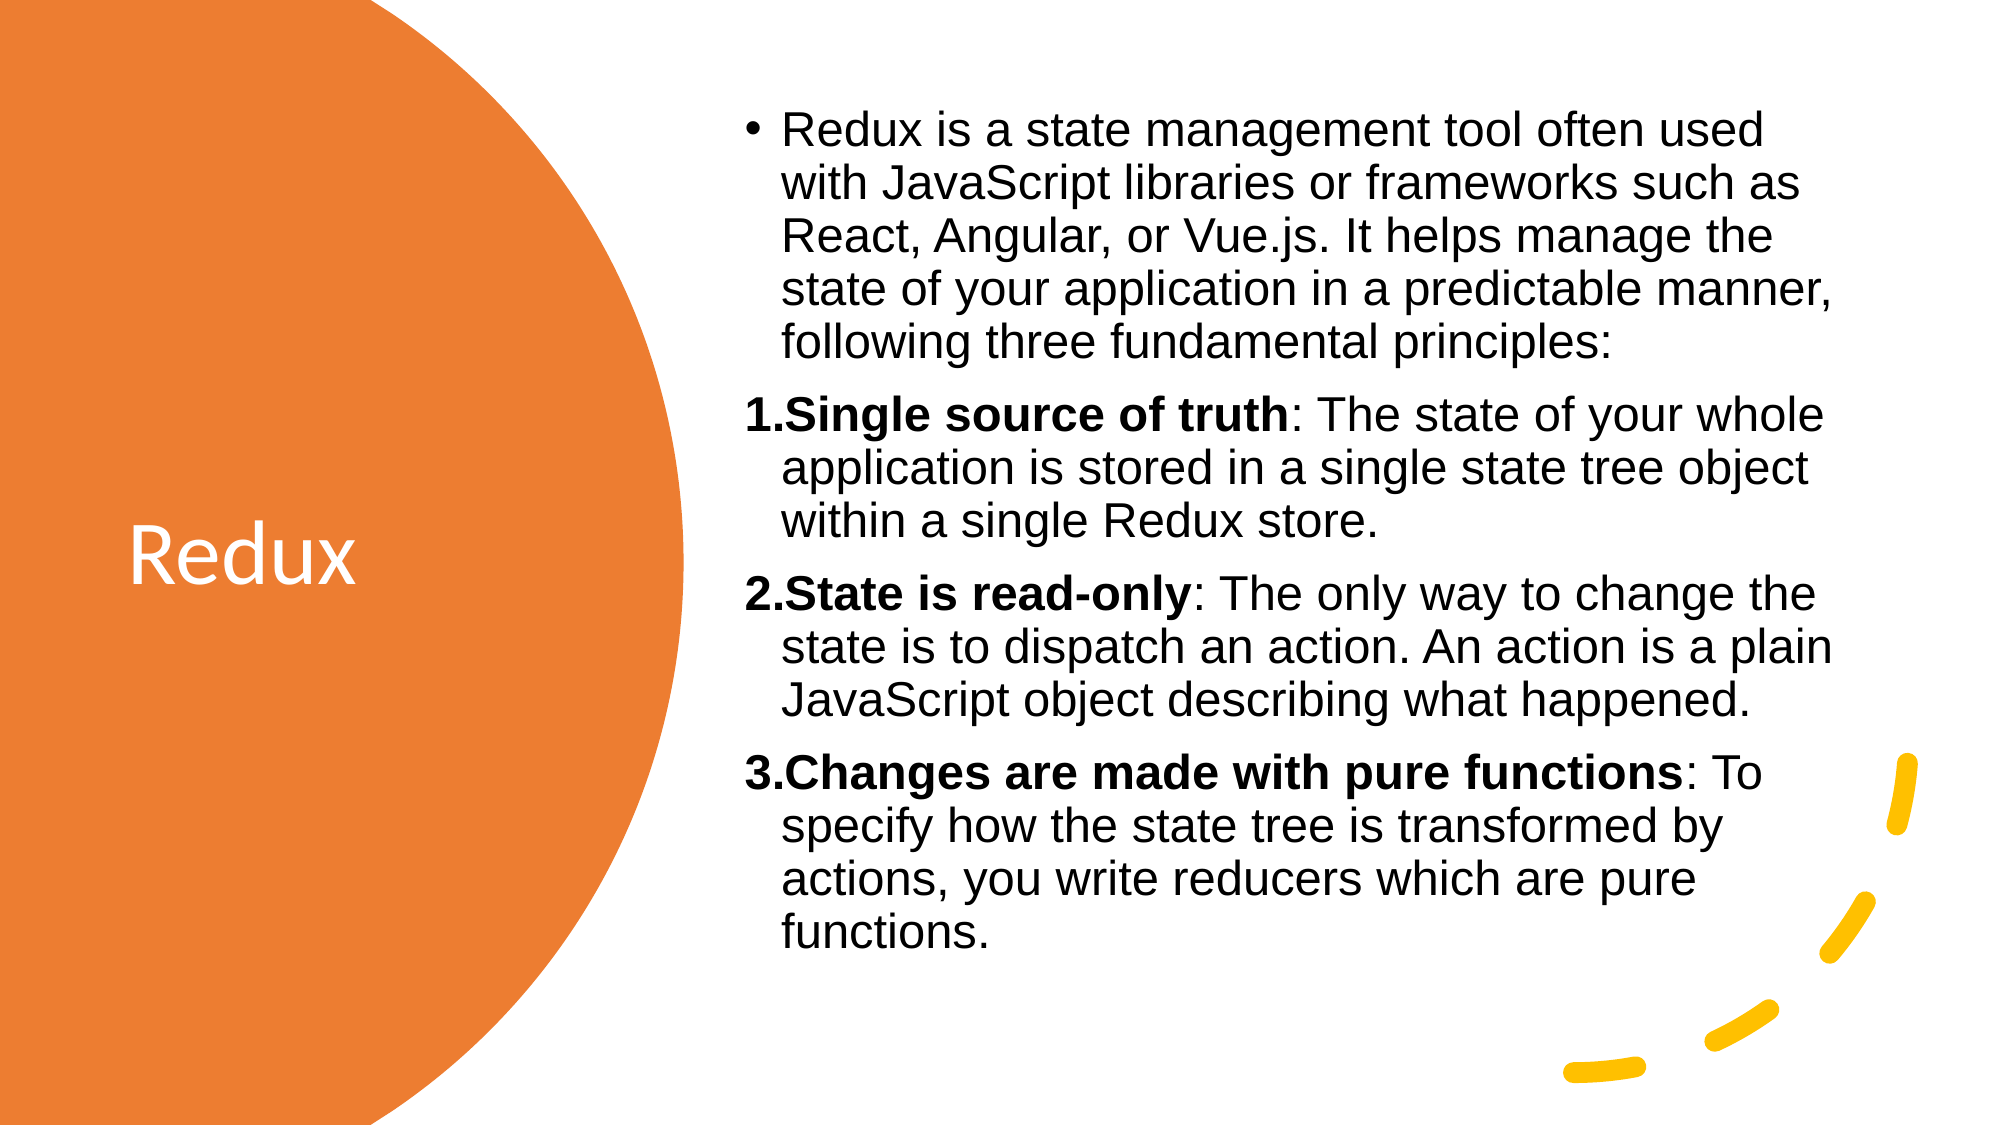

Redux is a state management tool often used with JavaScript libraries or frameworks such as React, Angular, or Vue.js. It helps manage the state of your application in a predictable manner, following three fundamental principles:
Single source of truth: The state of your whole application is stored in a single state tree object within a single Redux store.
State is read-only: The only way to change the state is to dispatch an action. An action is a plain JavaScript object describing what happened.
Changes are made with pure functions: To specify how the state tree is transformed by actions, you write reducers which are pure functions.

# Redux